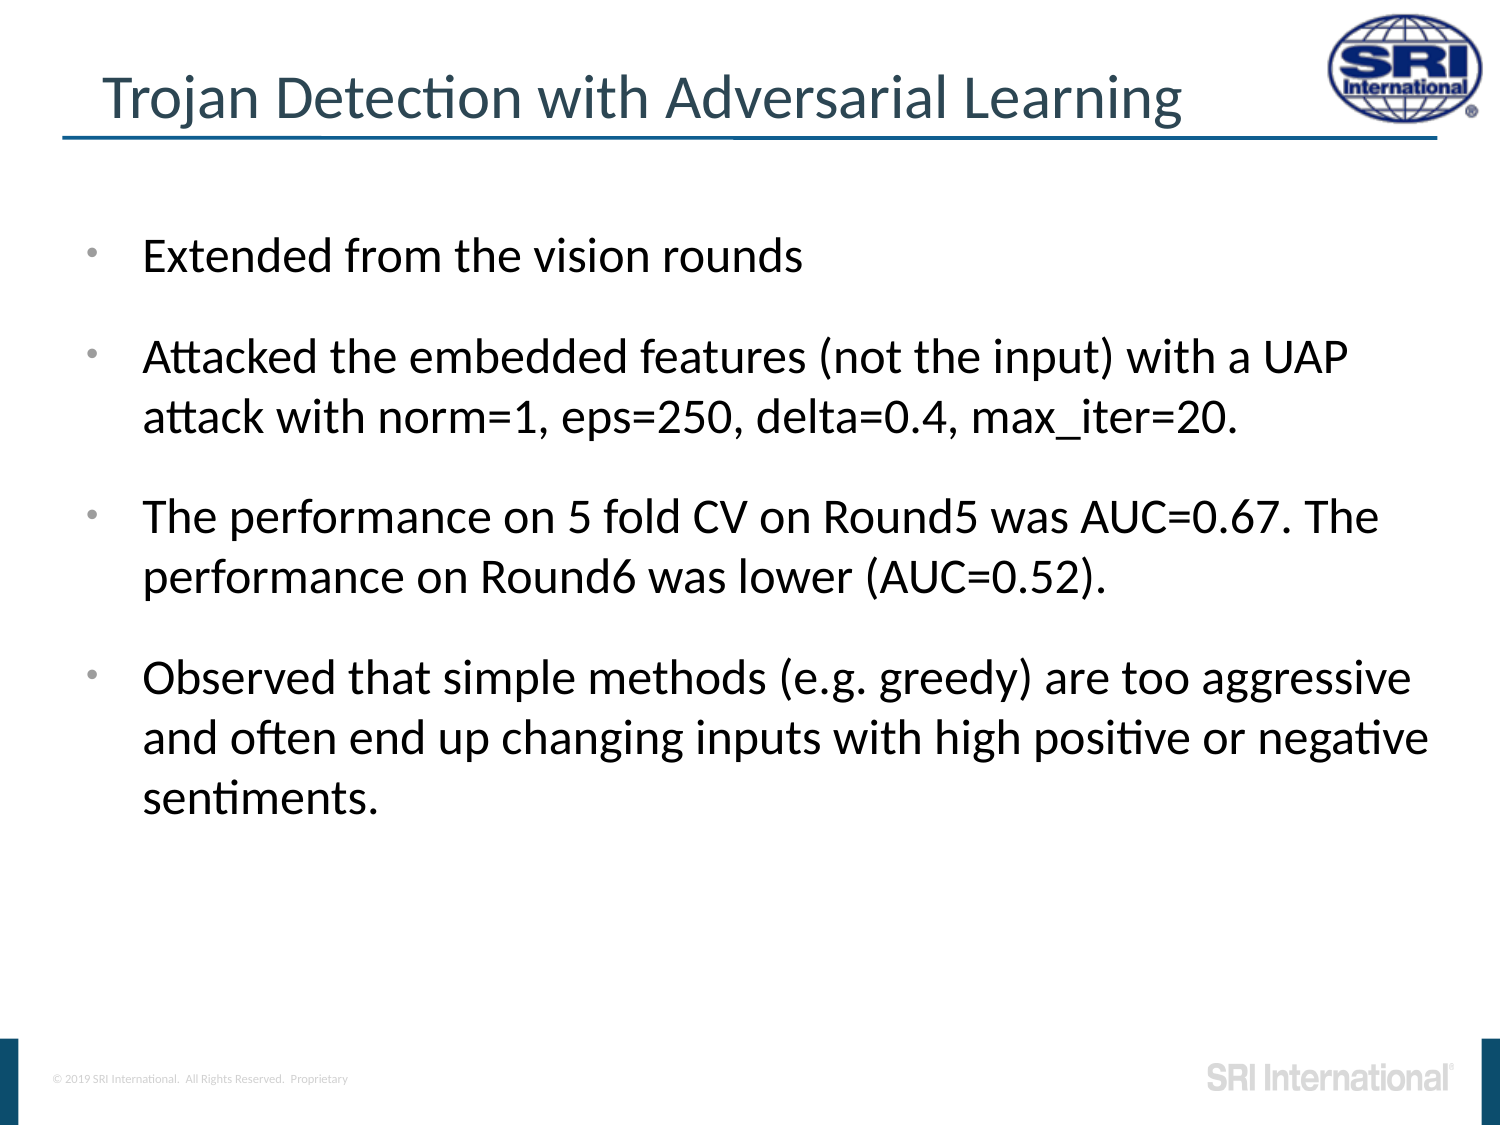

Trojan Detection with Adversarial Learning
Extended from the vision rounds
Attacked the embedded features (not the input) with a UAP attack with norm=1, eps=250, delta=0.4, max_iter=20.
The performance on 5 fold CV on Round5 was AUC=0.67. The performance on Round6 was lower (AUC=0.52).
Observed that simple methods (e.g. greedy) are too aggressive and often end up changing inputs with high positive or negative sentiments.